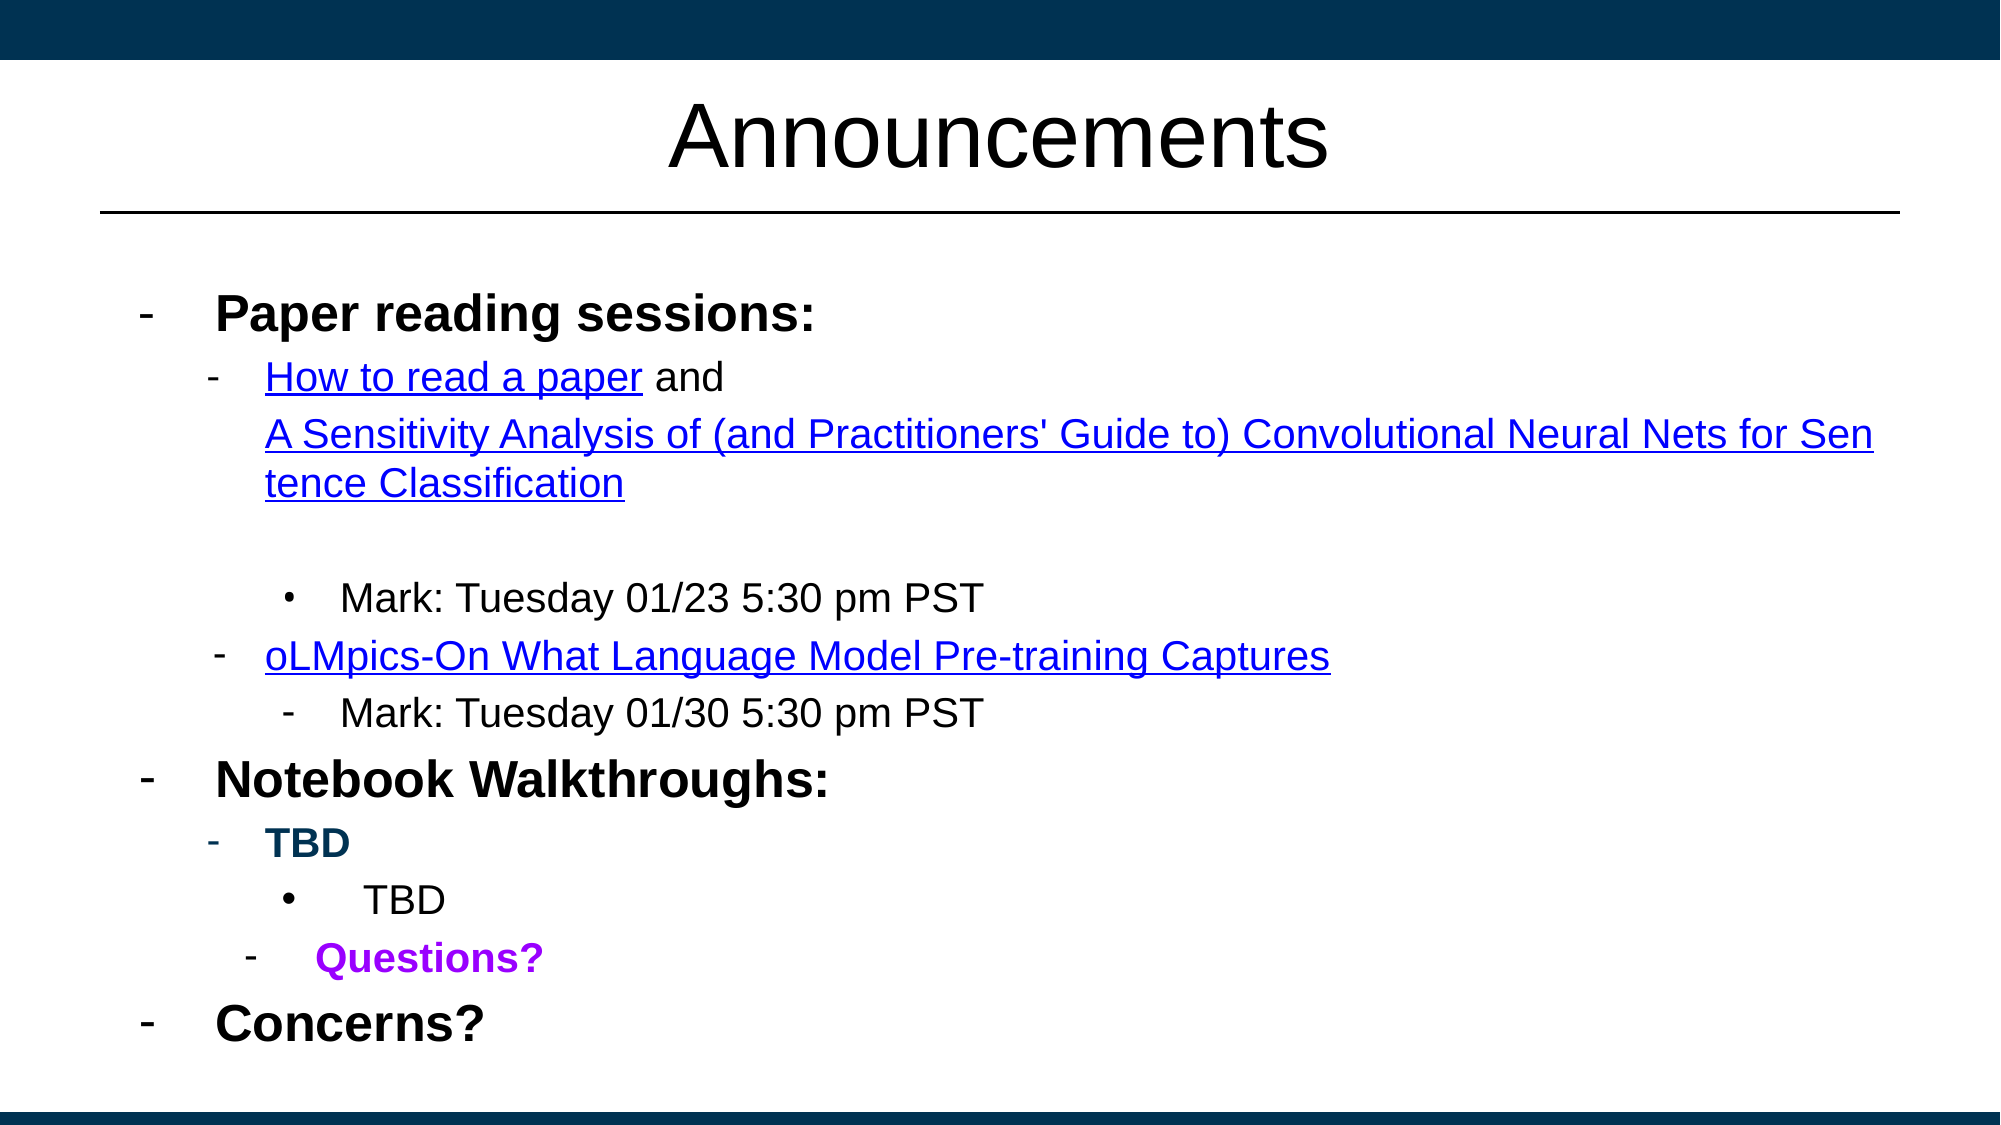

# Announcements
Paper reading sessions:
How to read a paper and A Sensitivity Analysis of (and Practitioners' Guide to) Convolutional Neural Nets for Sentence Classification
Mark: Tuesday 01/23 5:30 pm PST
oLMpics-On What Language Model Pre-training Captures
Mark: Tuesday 01/30 5:30 pm PST
Notebook Walkthroughs:
TBD
  TBD
Questions?
Concerns?